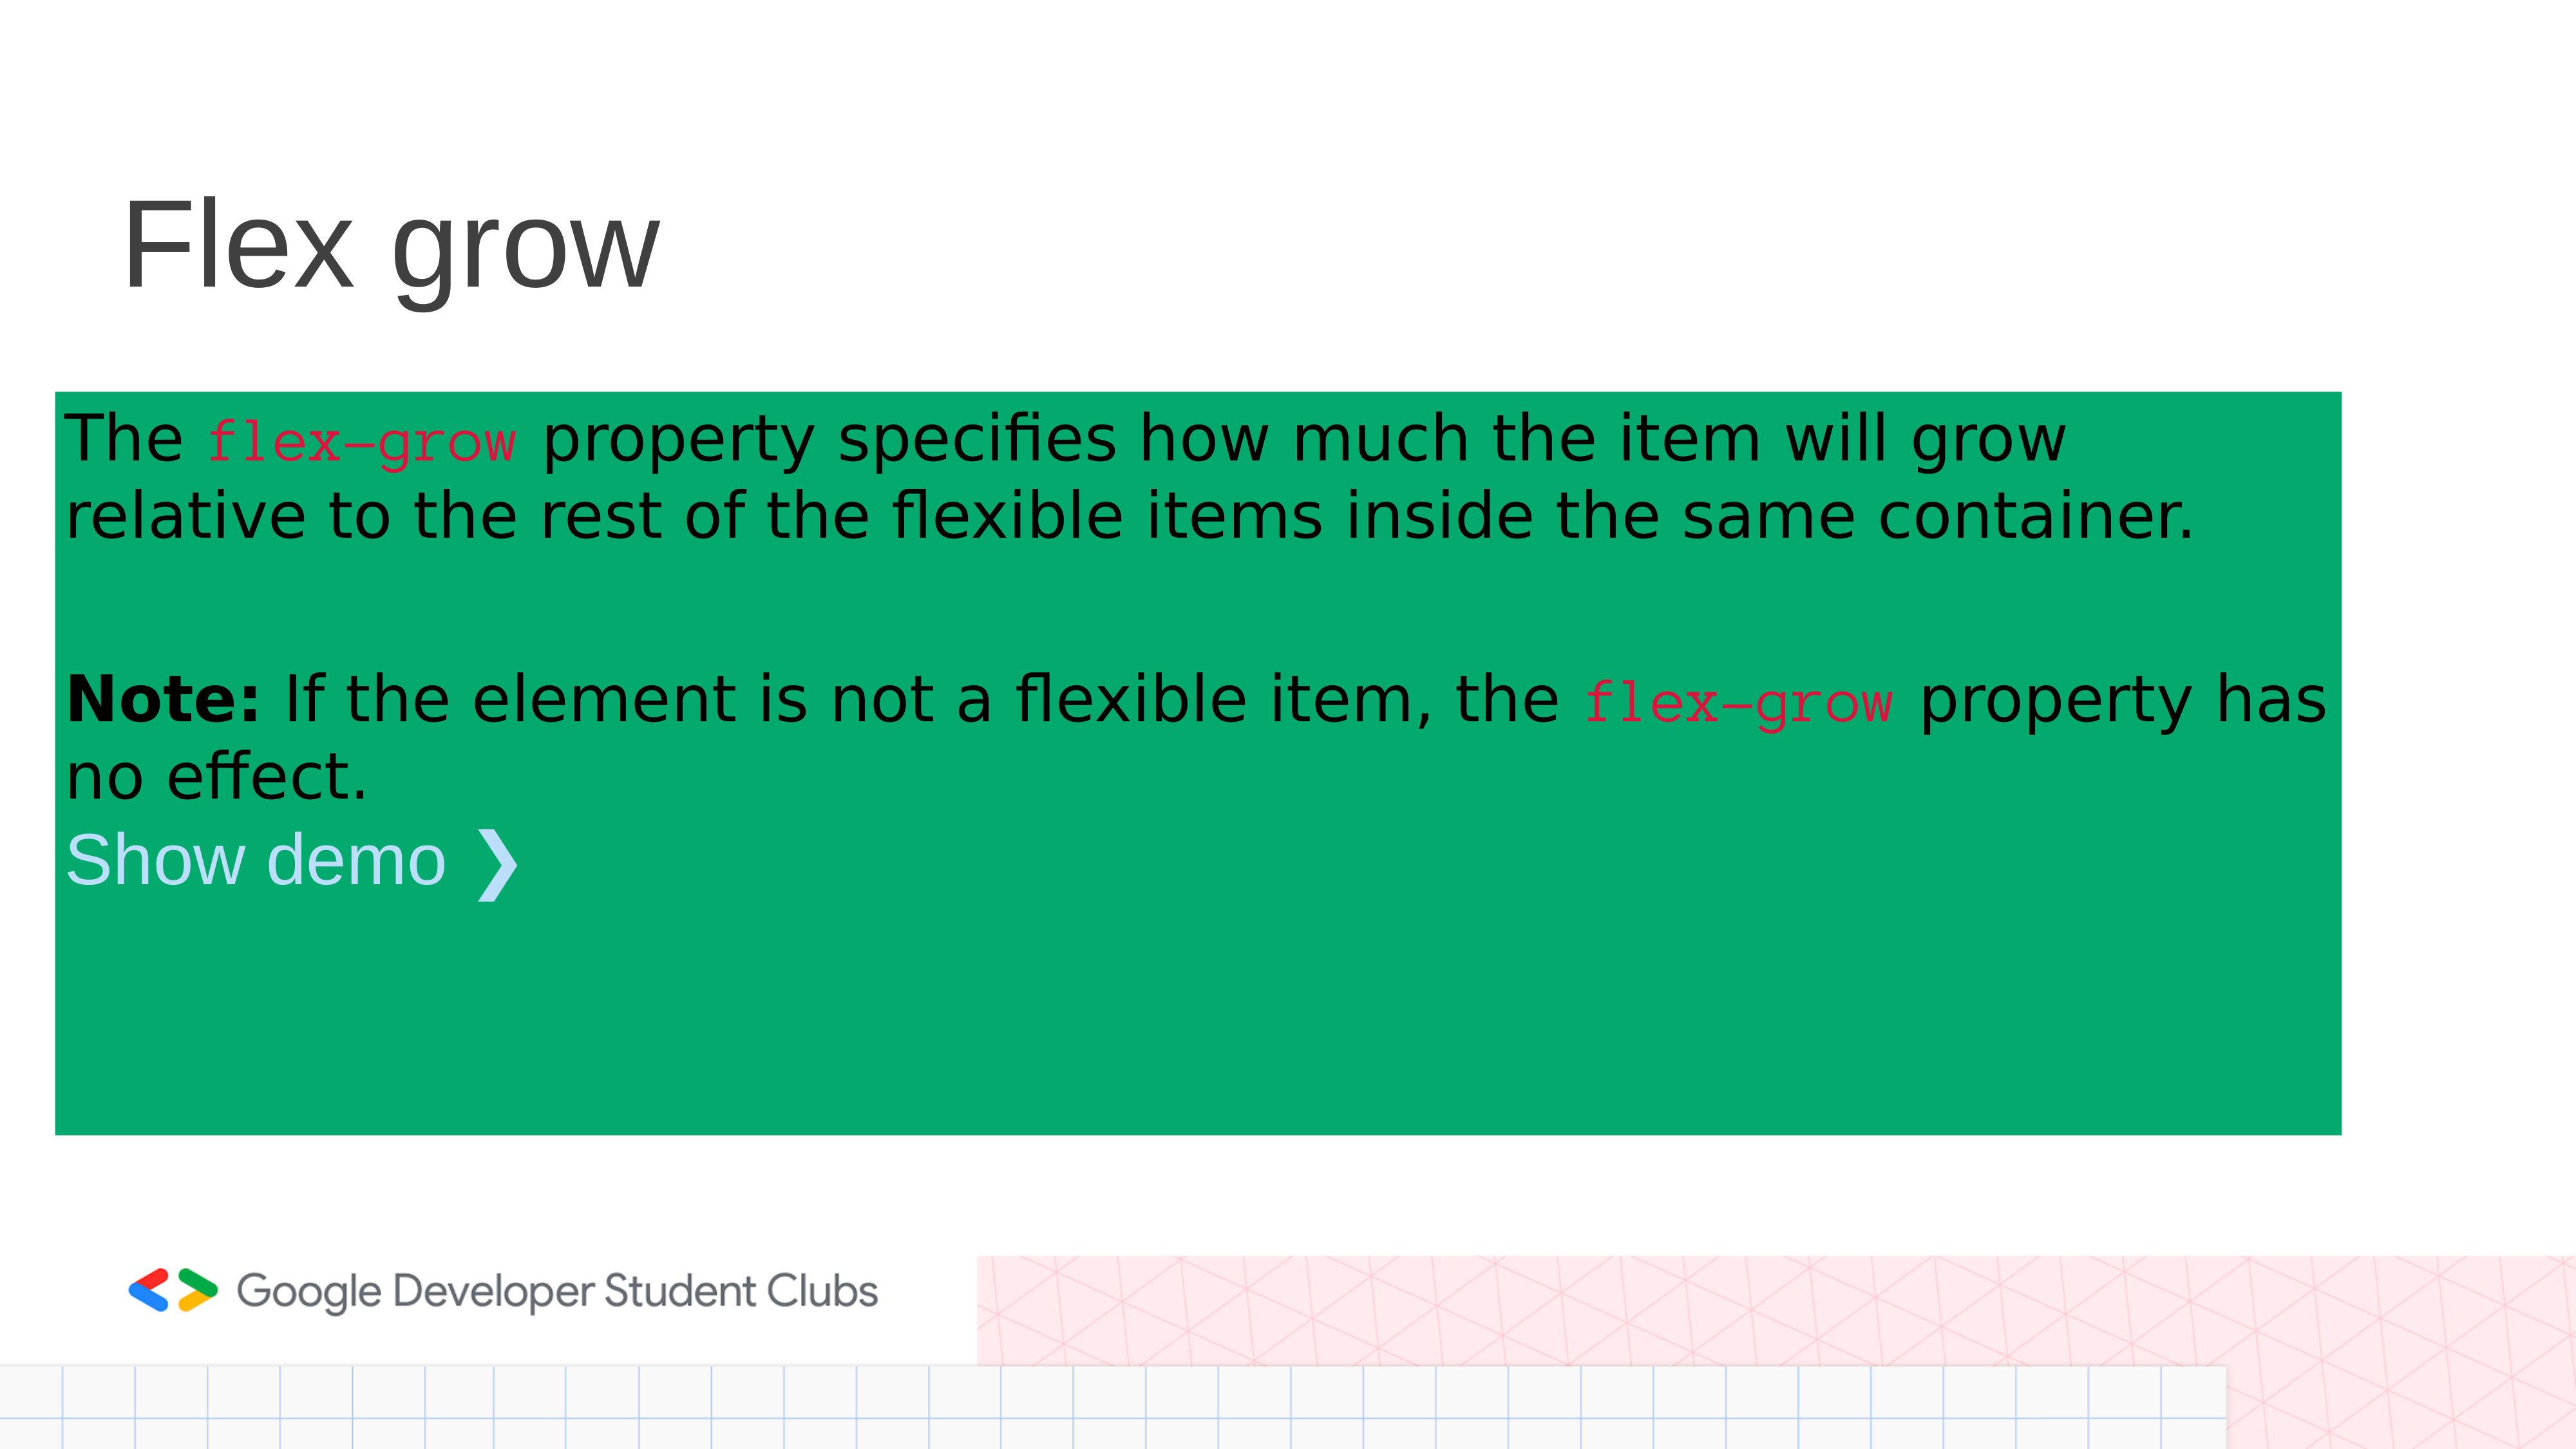

# Flex grow
The flex-grow property specifies how much the item will grow relative to the rest of the flexible items inside the same container.

Note: If the element is not a flexible item, the flex-grow property has no effect.
Show demo ❯